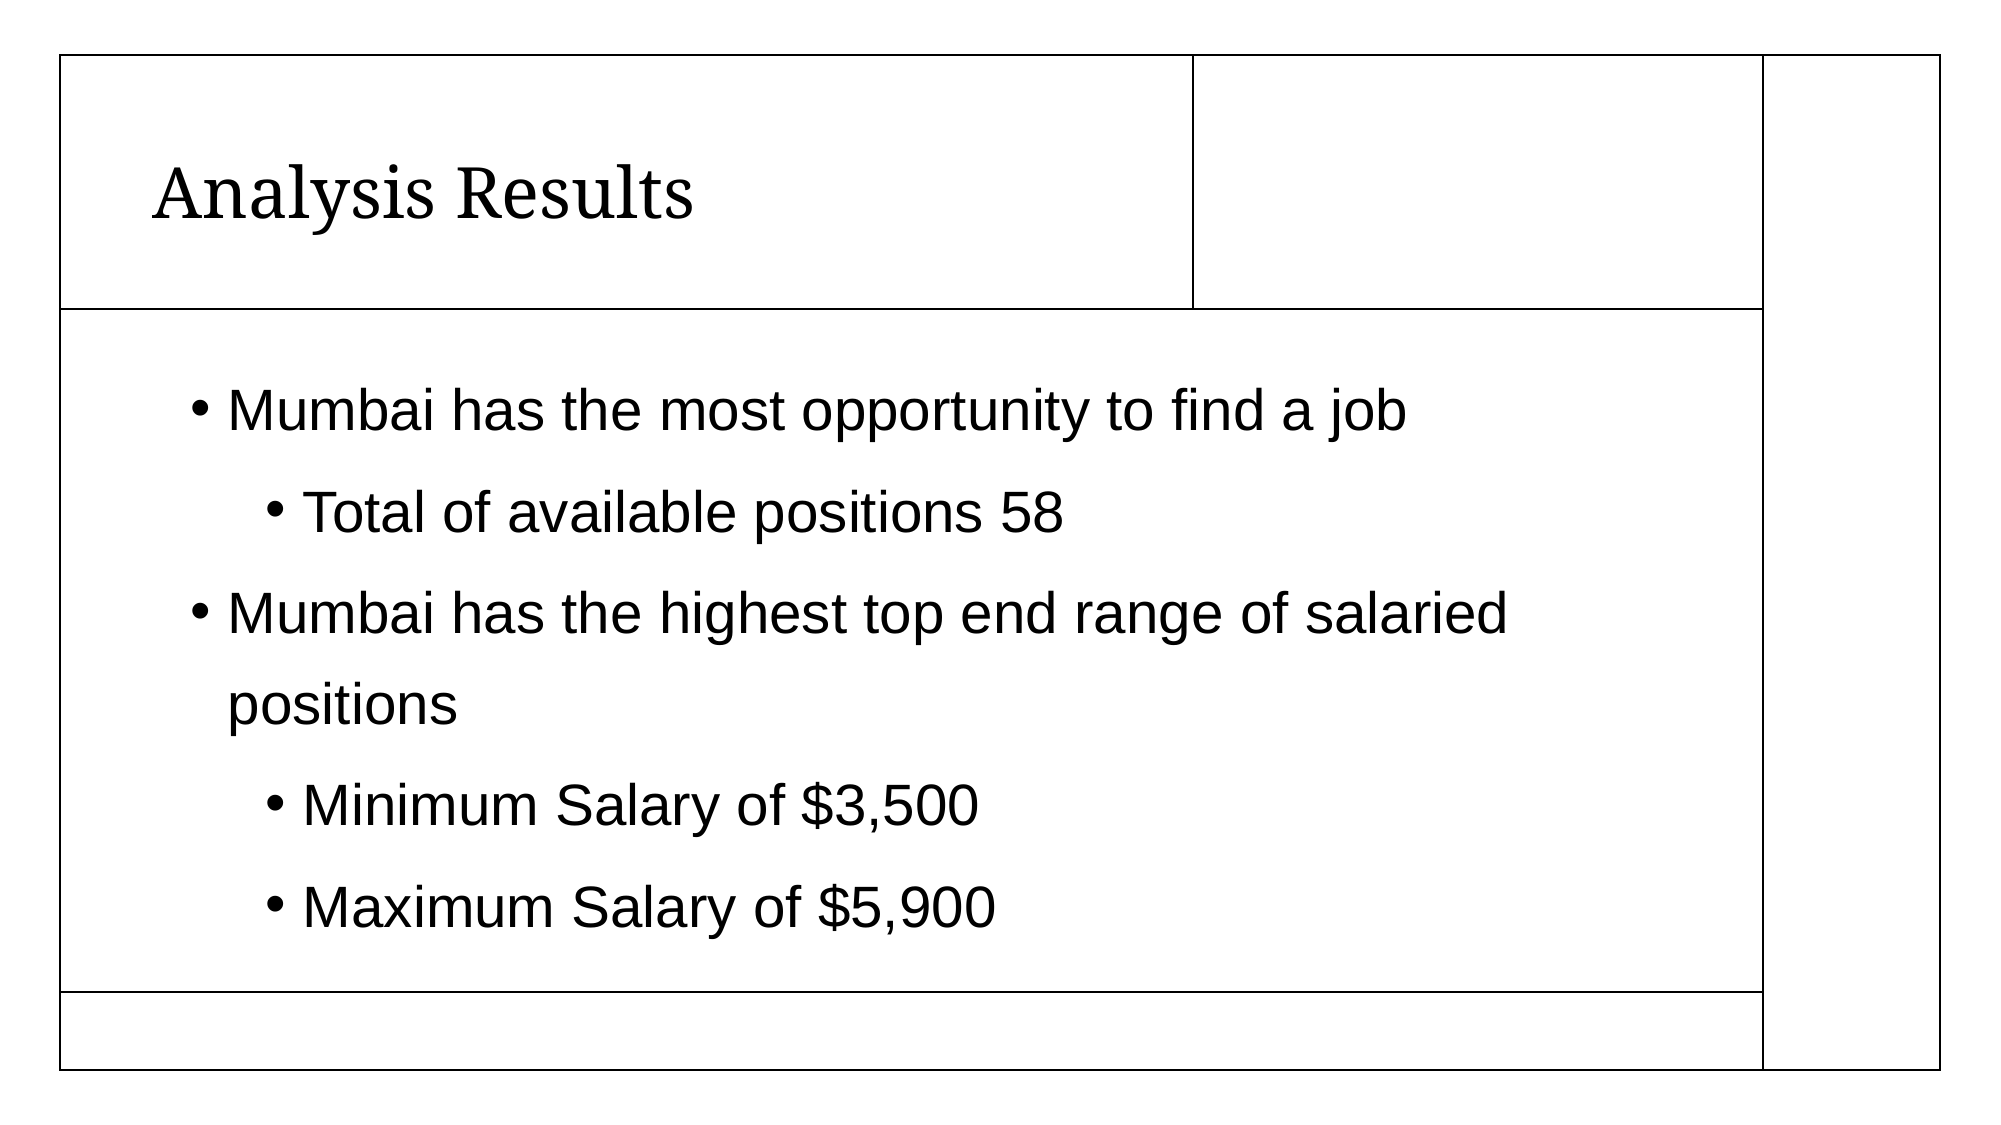

# Analysis Results
Mumbai has the most opportunity to find a job
Total of available positions 58
Mumbai has the highest top end range of salaried positions
Minimum Salary of $3,500
Maximum Salary of $5,900